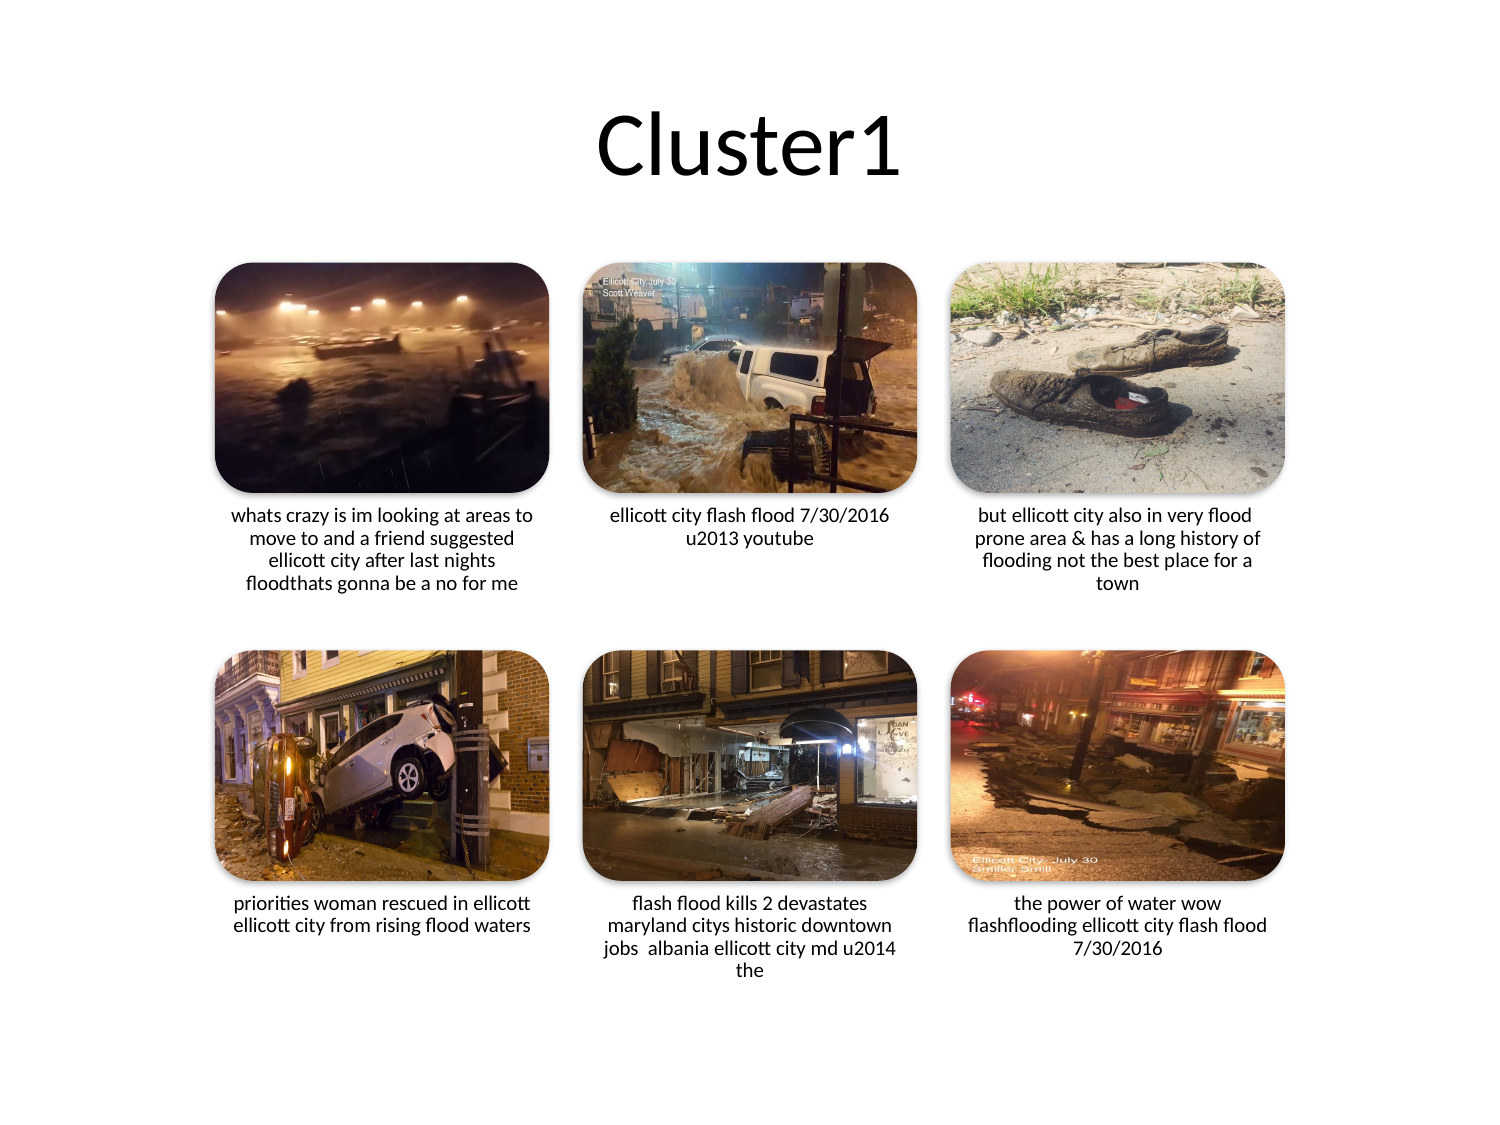

# Cluster1
whats crazy is im looking at areas to move to and a friend suggested ellicott city after last nights floodthats gonna be a no for me
ellicott city flash flood 7/30/2016 u2013 youtube
but ellicott city also in very flood  prone area & has a long history of flooding not the best place for a town
priorities woman rescued in ellicott ellicott city from rising flood waters
flash flood kills 2 devastates maryland citys historic downtown jobs  albania ellicott city md u2014 the
the power of water wow flashflooding ellicott city flash flood 7/30/2016